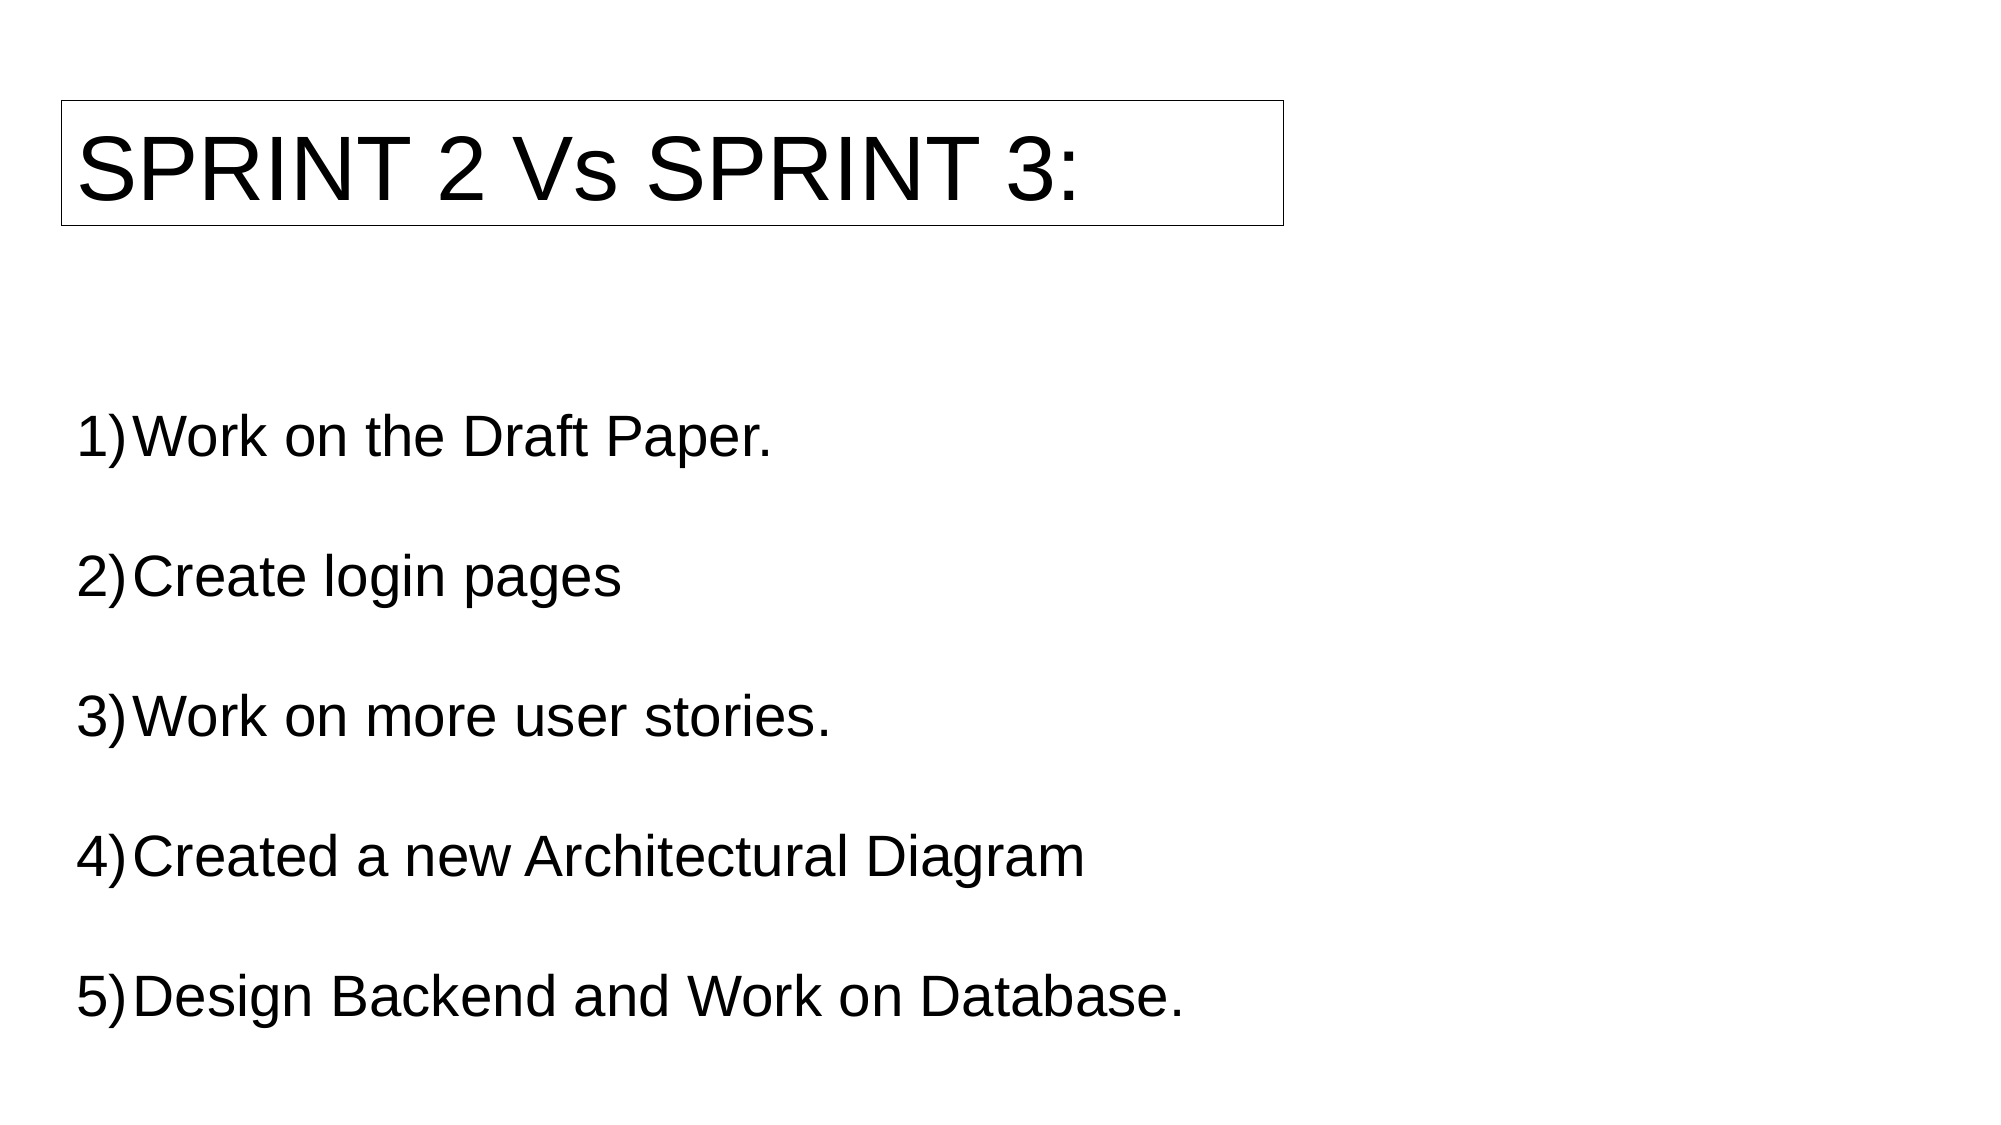

SPRINT 2 Vs SPRINT 3:
Work on the Draft Paper.
Create login pages
Work on more user stories.
Created a new Architectural Diagram
Design Backend and Work on Database.